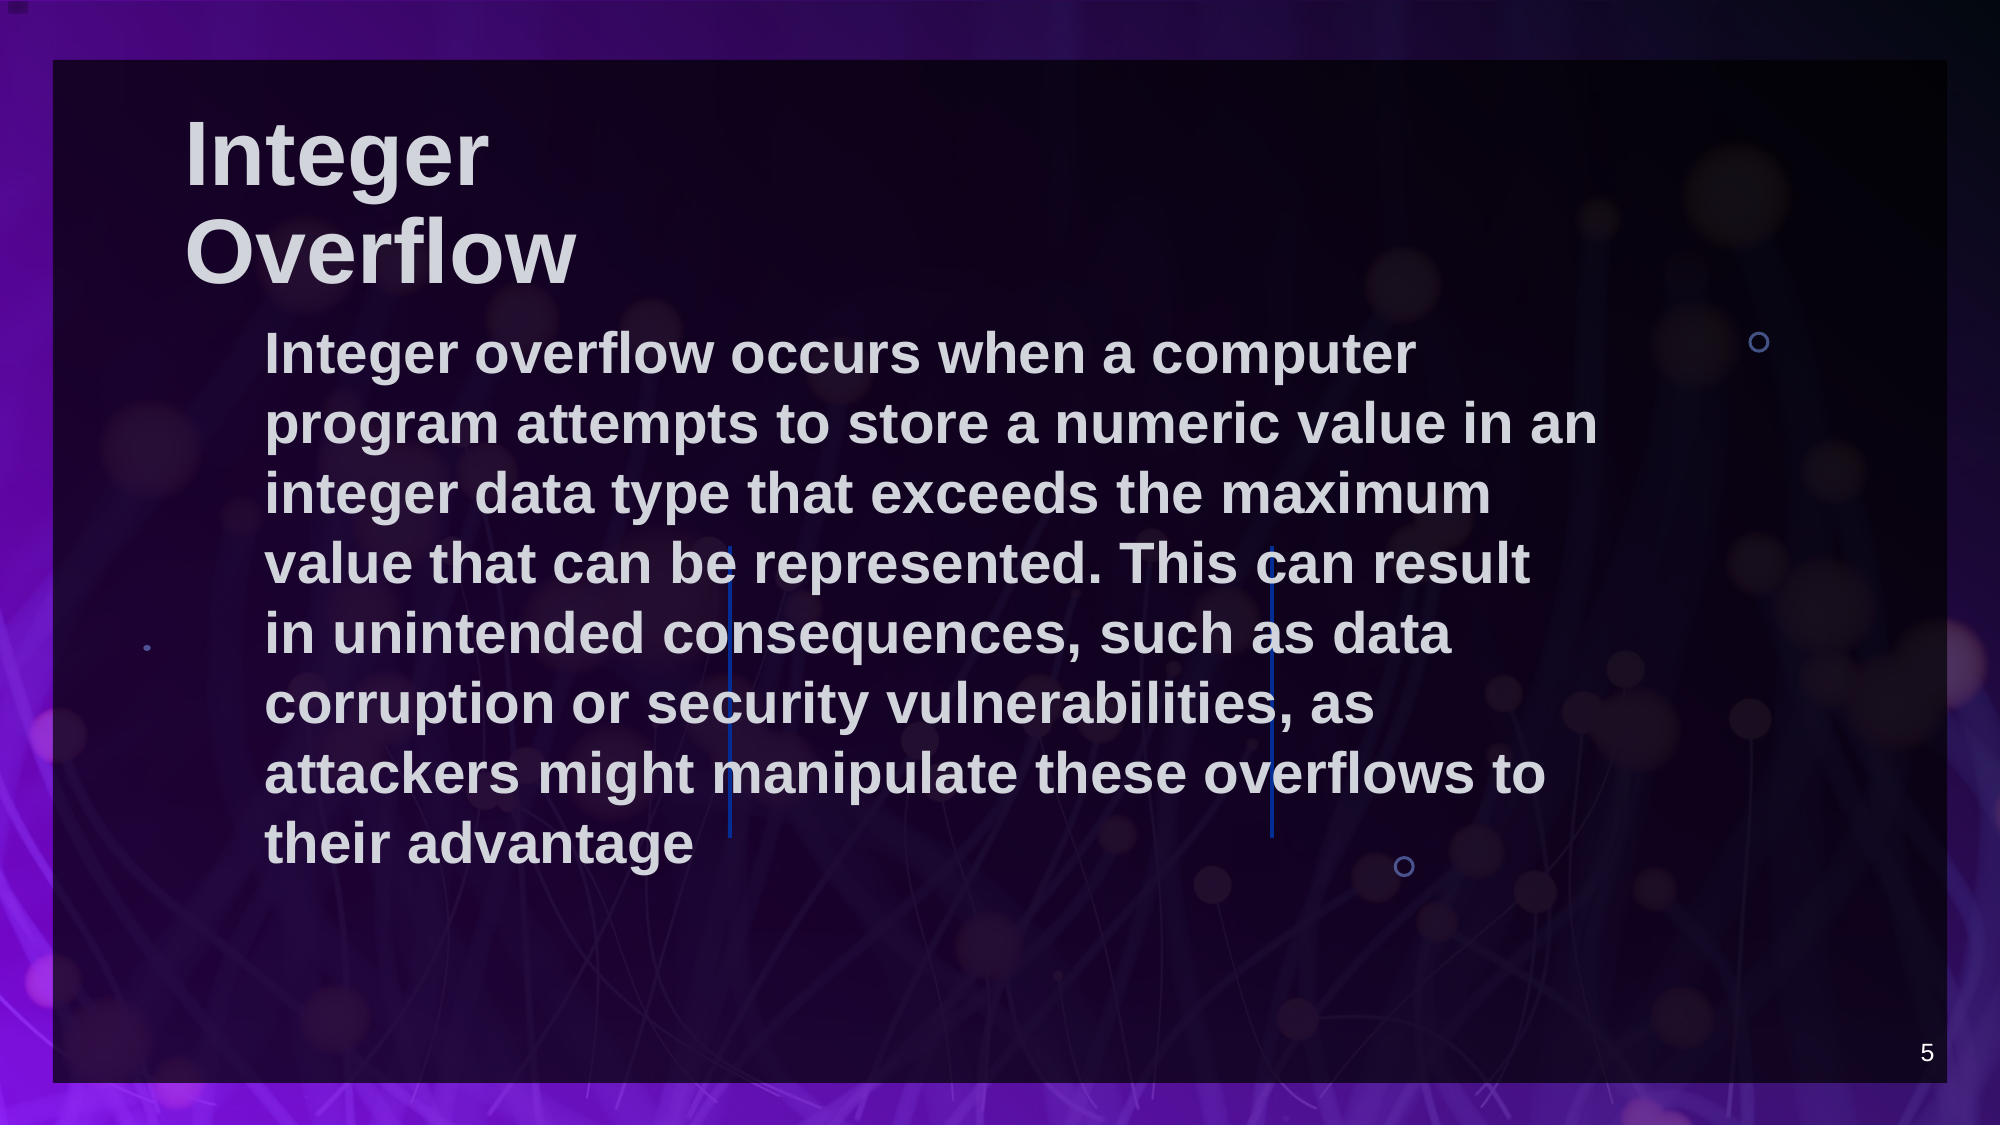

# Integer Overflow
Integer overflow occurs when a computer program attempts to store a numeric value in an integer data type that exceeds the maximum value that can be represented. This can result in unintended consequences, such as data corruption or security vulnerabilities, as attackers might manipulate these overflows to their advantage
5